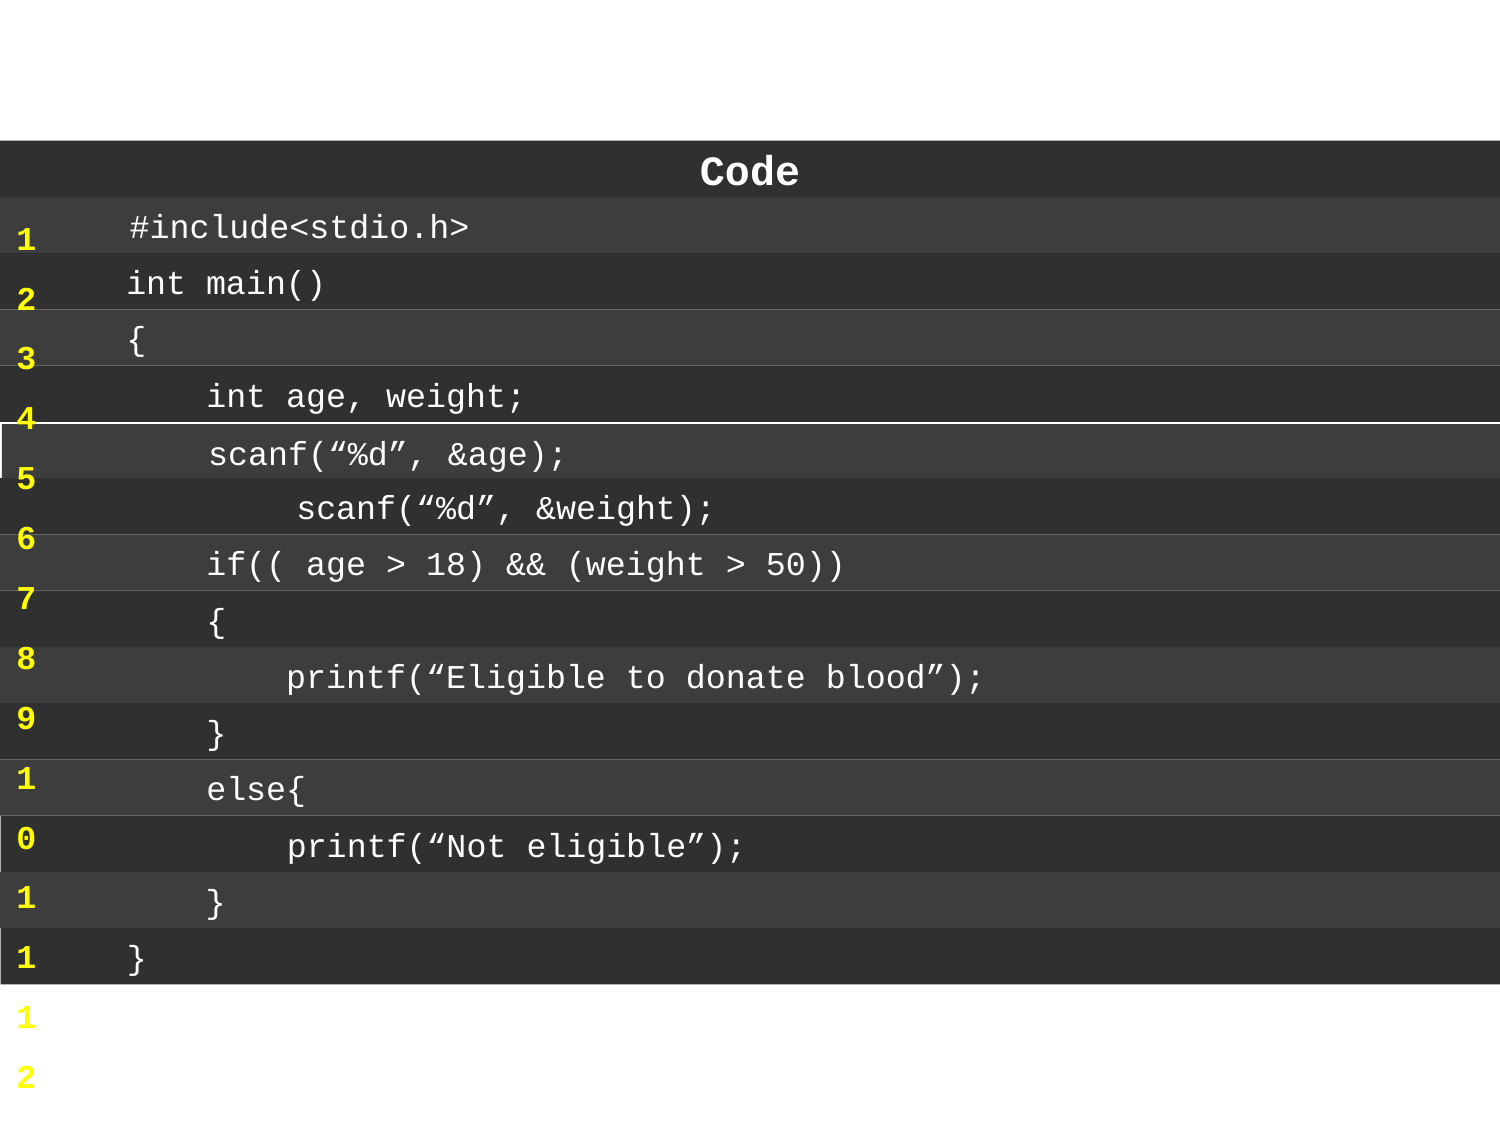

Code
1
2
3
4
5
6
7
8
9
10
11
12
13
14
  #include<stdio.h>
  int main()
  {
      int age, weight;
      scanf(“%d”, &age);
  	   scanf(“%d”, &weight);
      if(( age > 18) && (weight > 50))
      {
          printf(“Eligible to donate blood”);
      }
      else{
          printf(“Not eligible”);
      }
  }